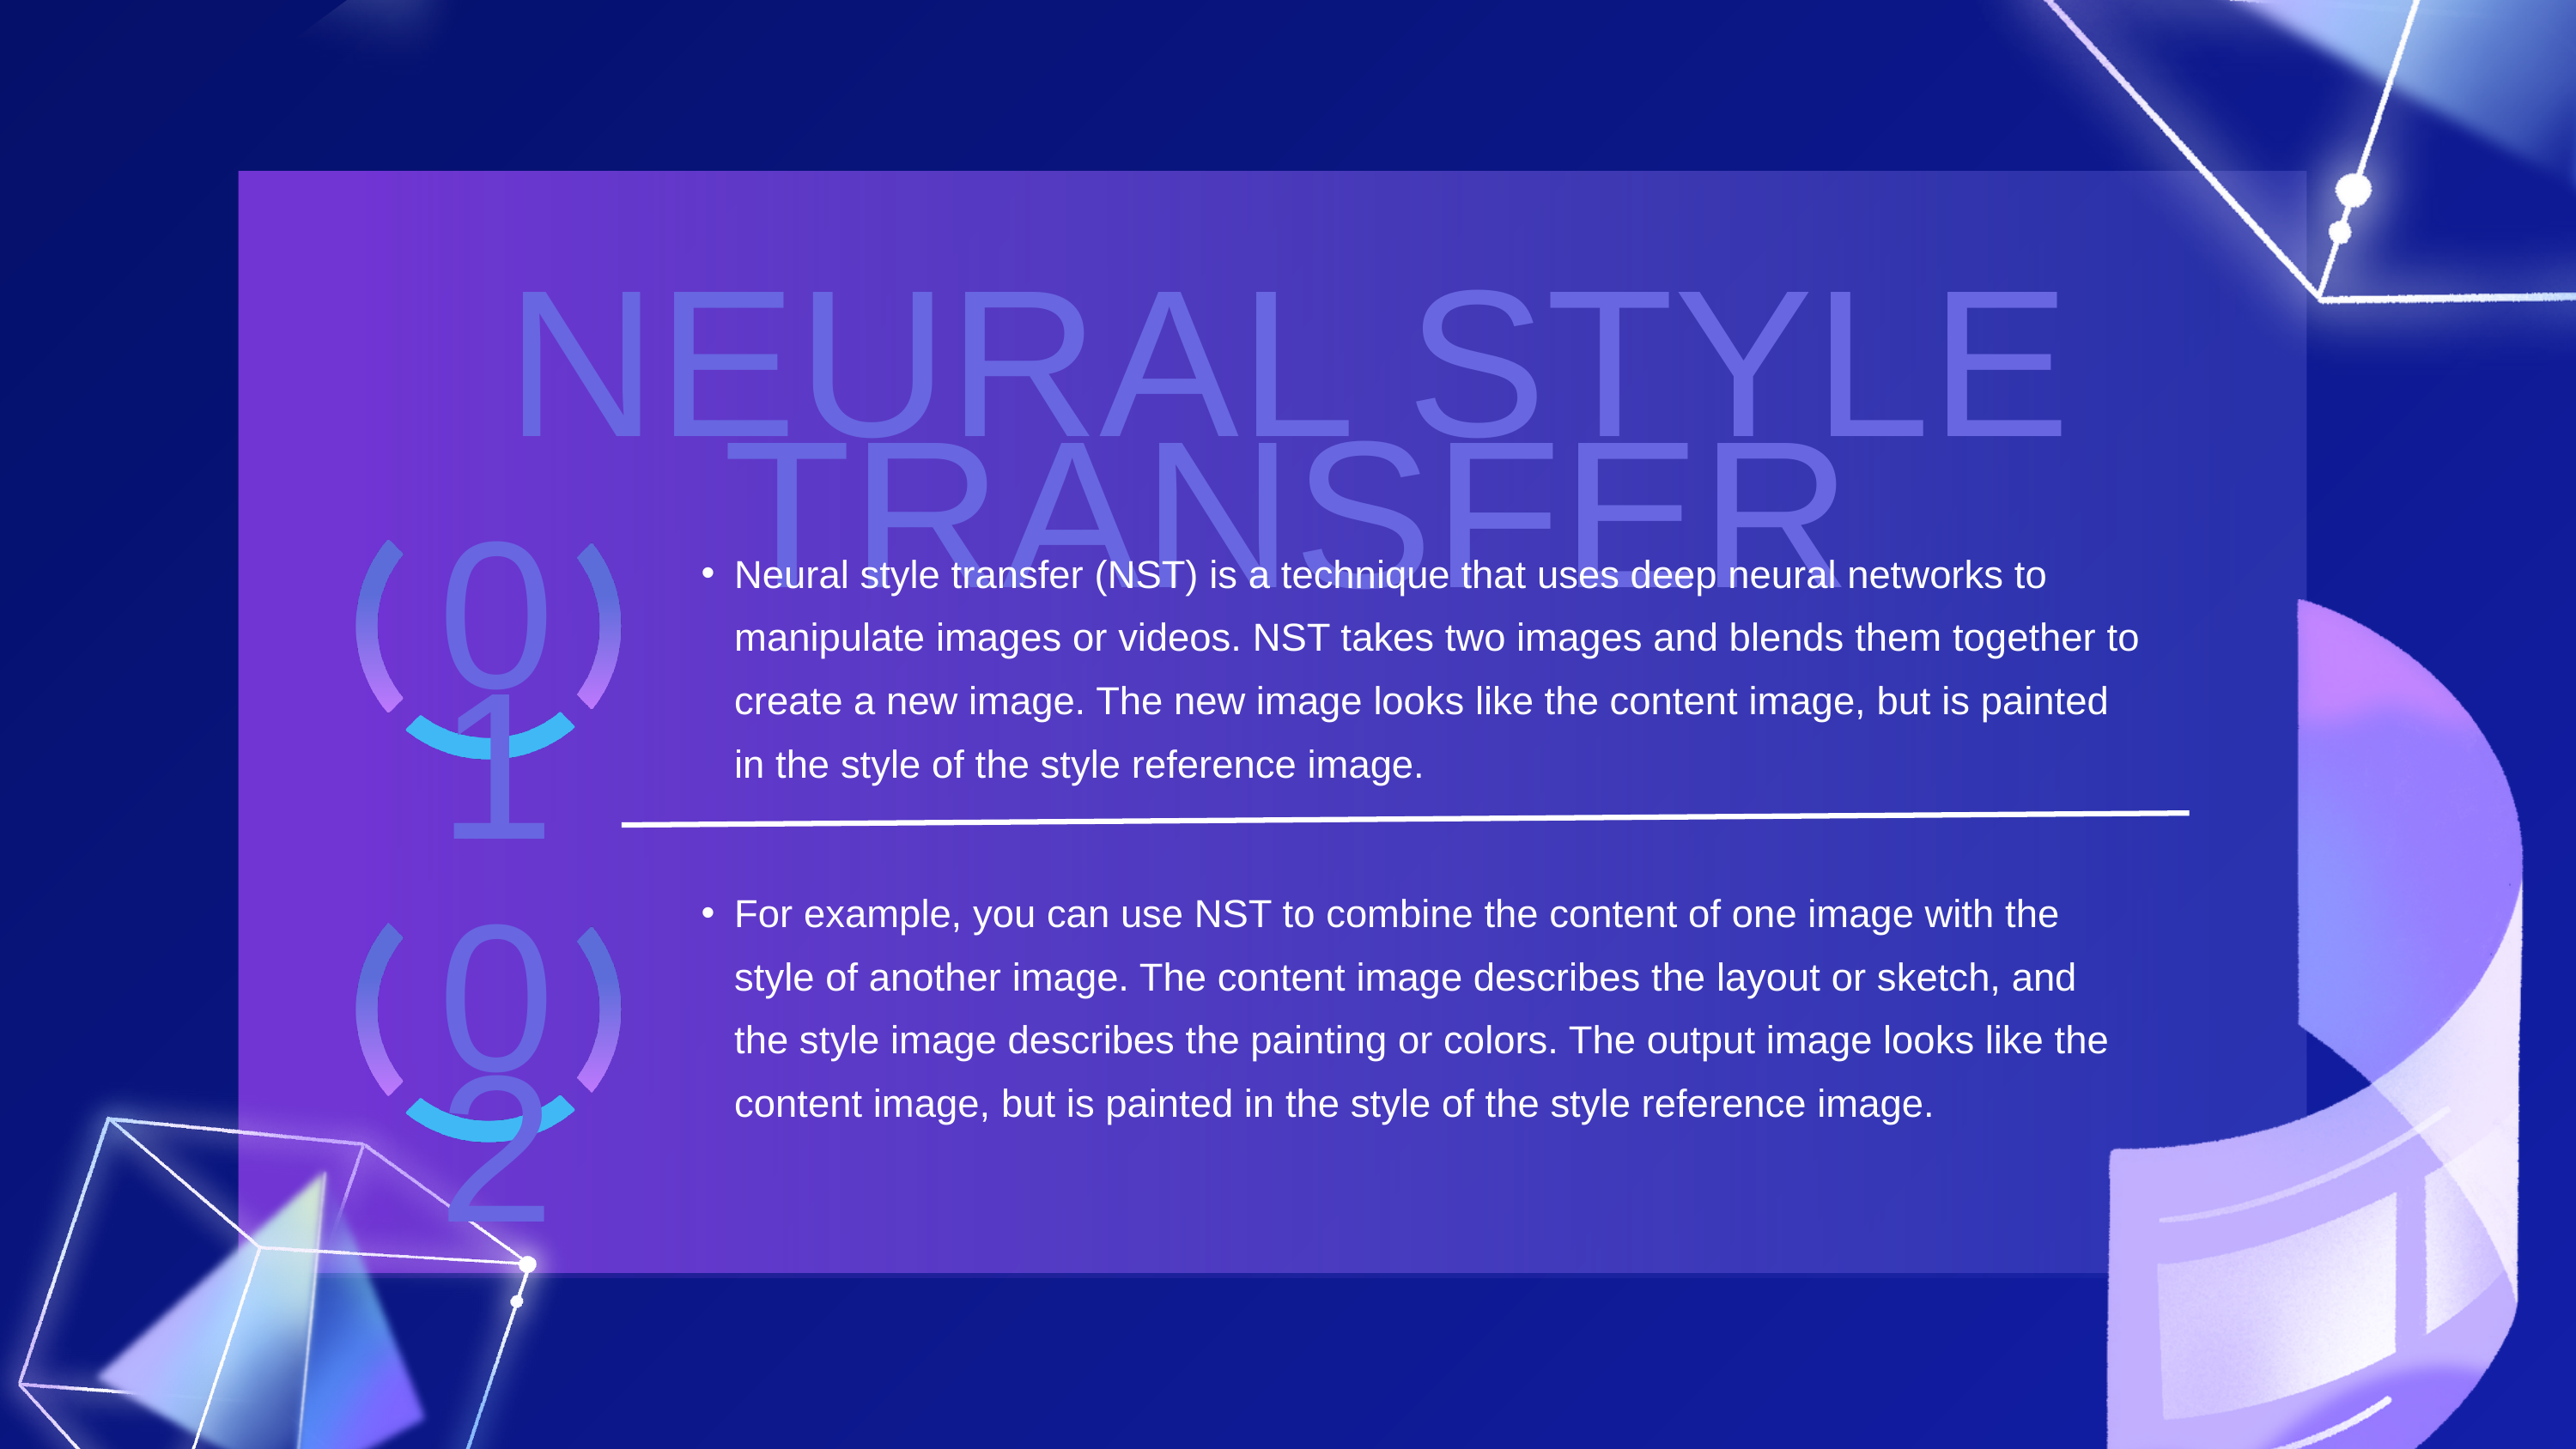

NEURAL STYLE TRANSFER
Neural style transfer (NST) is a technique that uses deep neural networks to manipulate images or videos. NST takes two images and blends them together to create a new image. The new image looks like the content image, but is painted in the style of the style reference image.

01

For example, you can use NST to combine the content of one image with the style of another image. The content image describes the layout or sketch, and the style image describes the painting or colors. The output image looks like the content image, but is painted in the style of the style reference image.

02